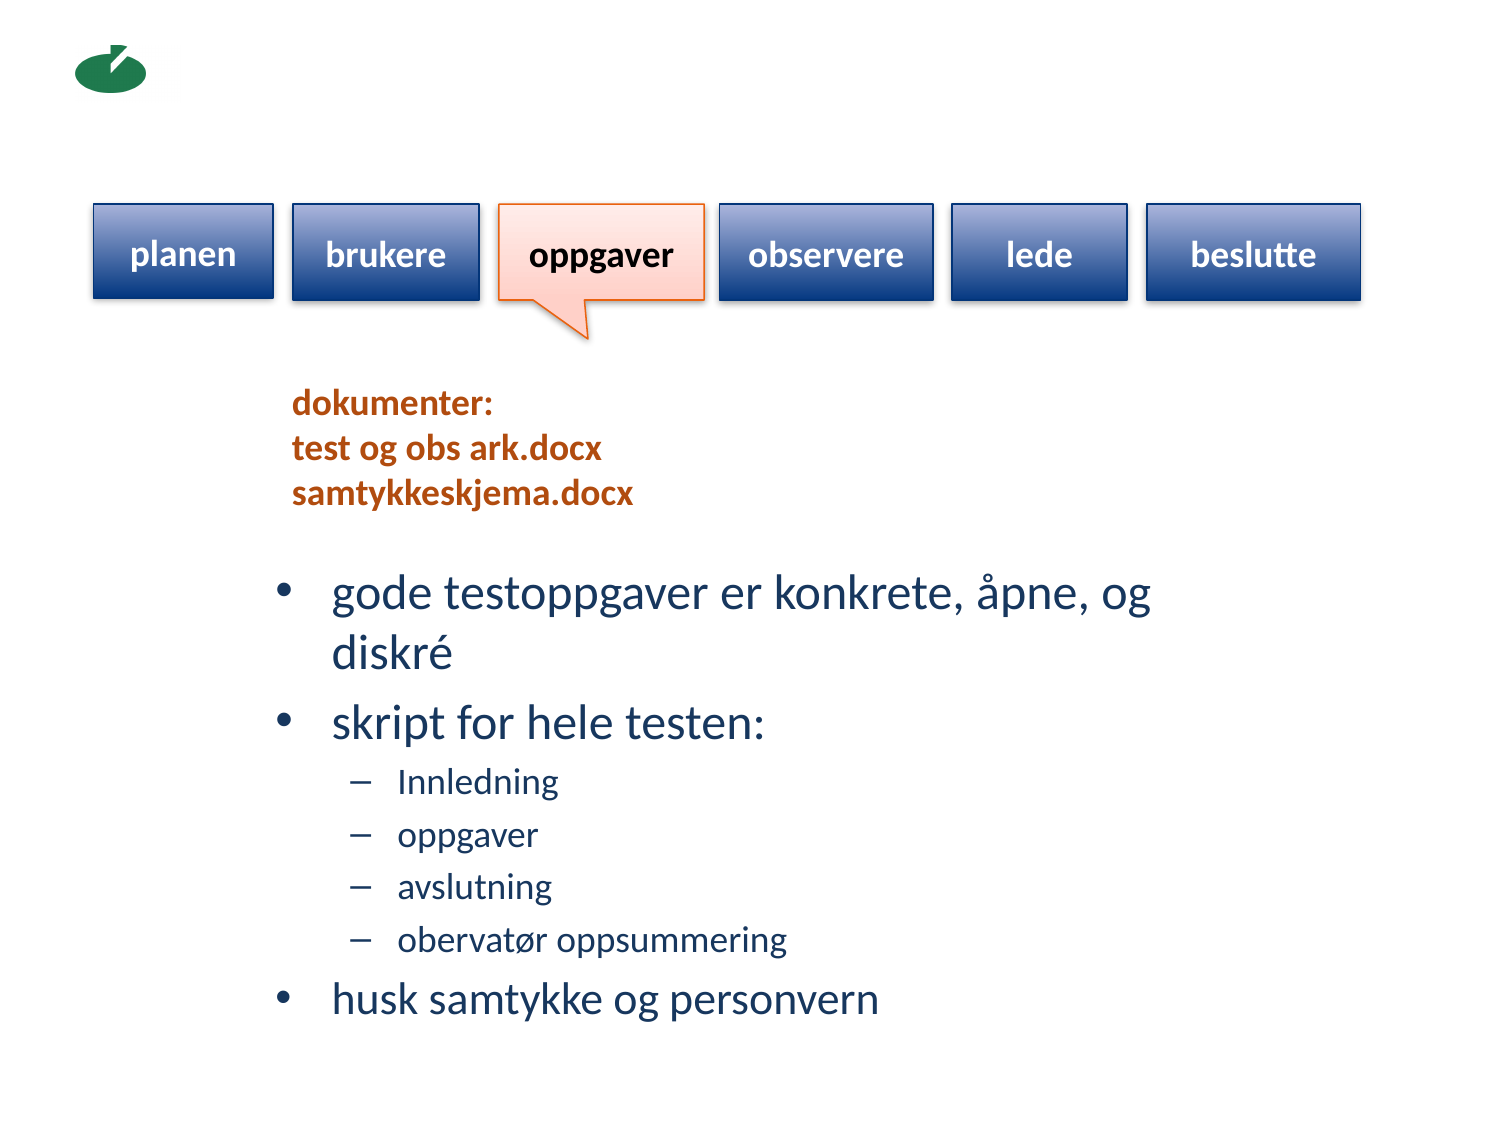

planen
brukere
oppgaver
observere
lede
beslutte
dokumenter:
test og obs ark.docx
samtykkeskjema.docx
gode testoppgaver er konkrete, åpne, og diskré
skript for hele testen:
Innledning
oppgaver
avslutning
obervatør oppsummering
husk samtykke og personvern